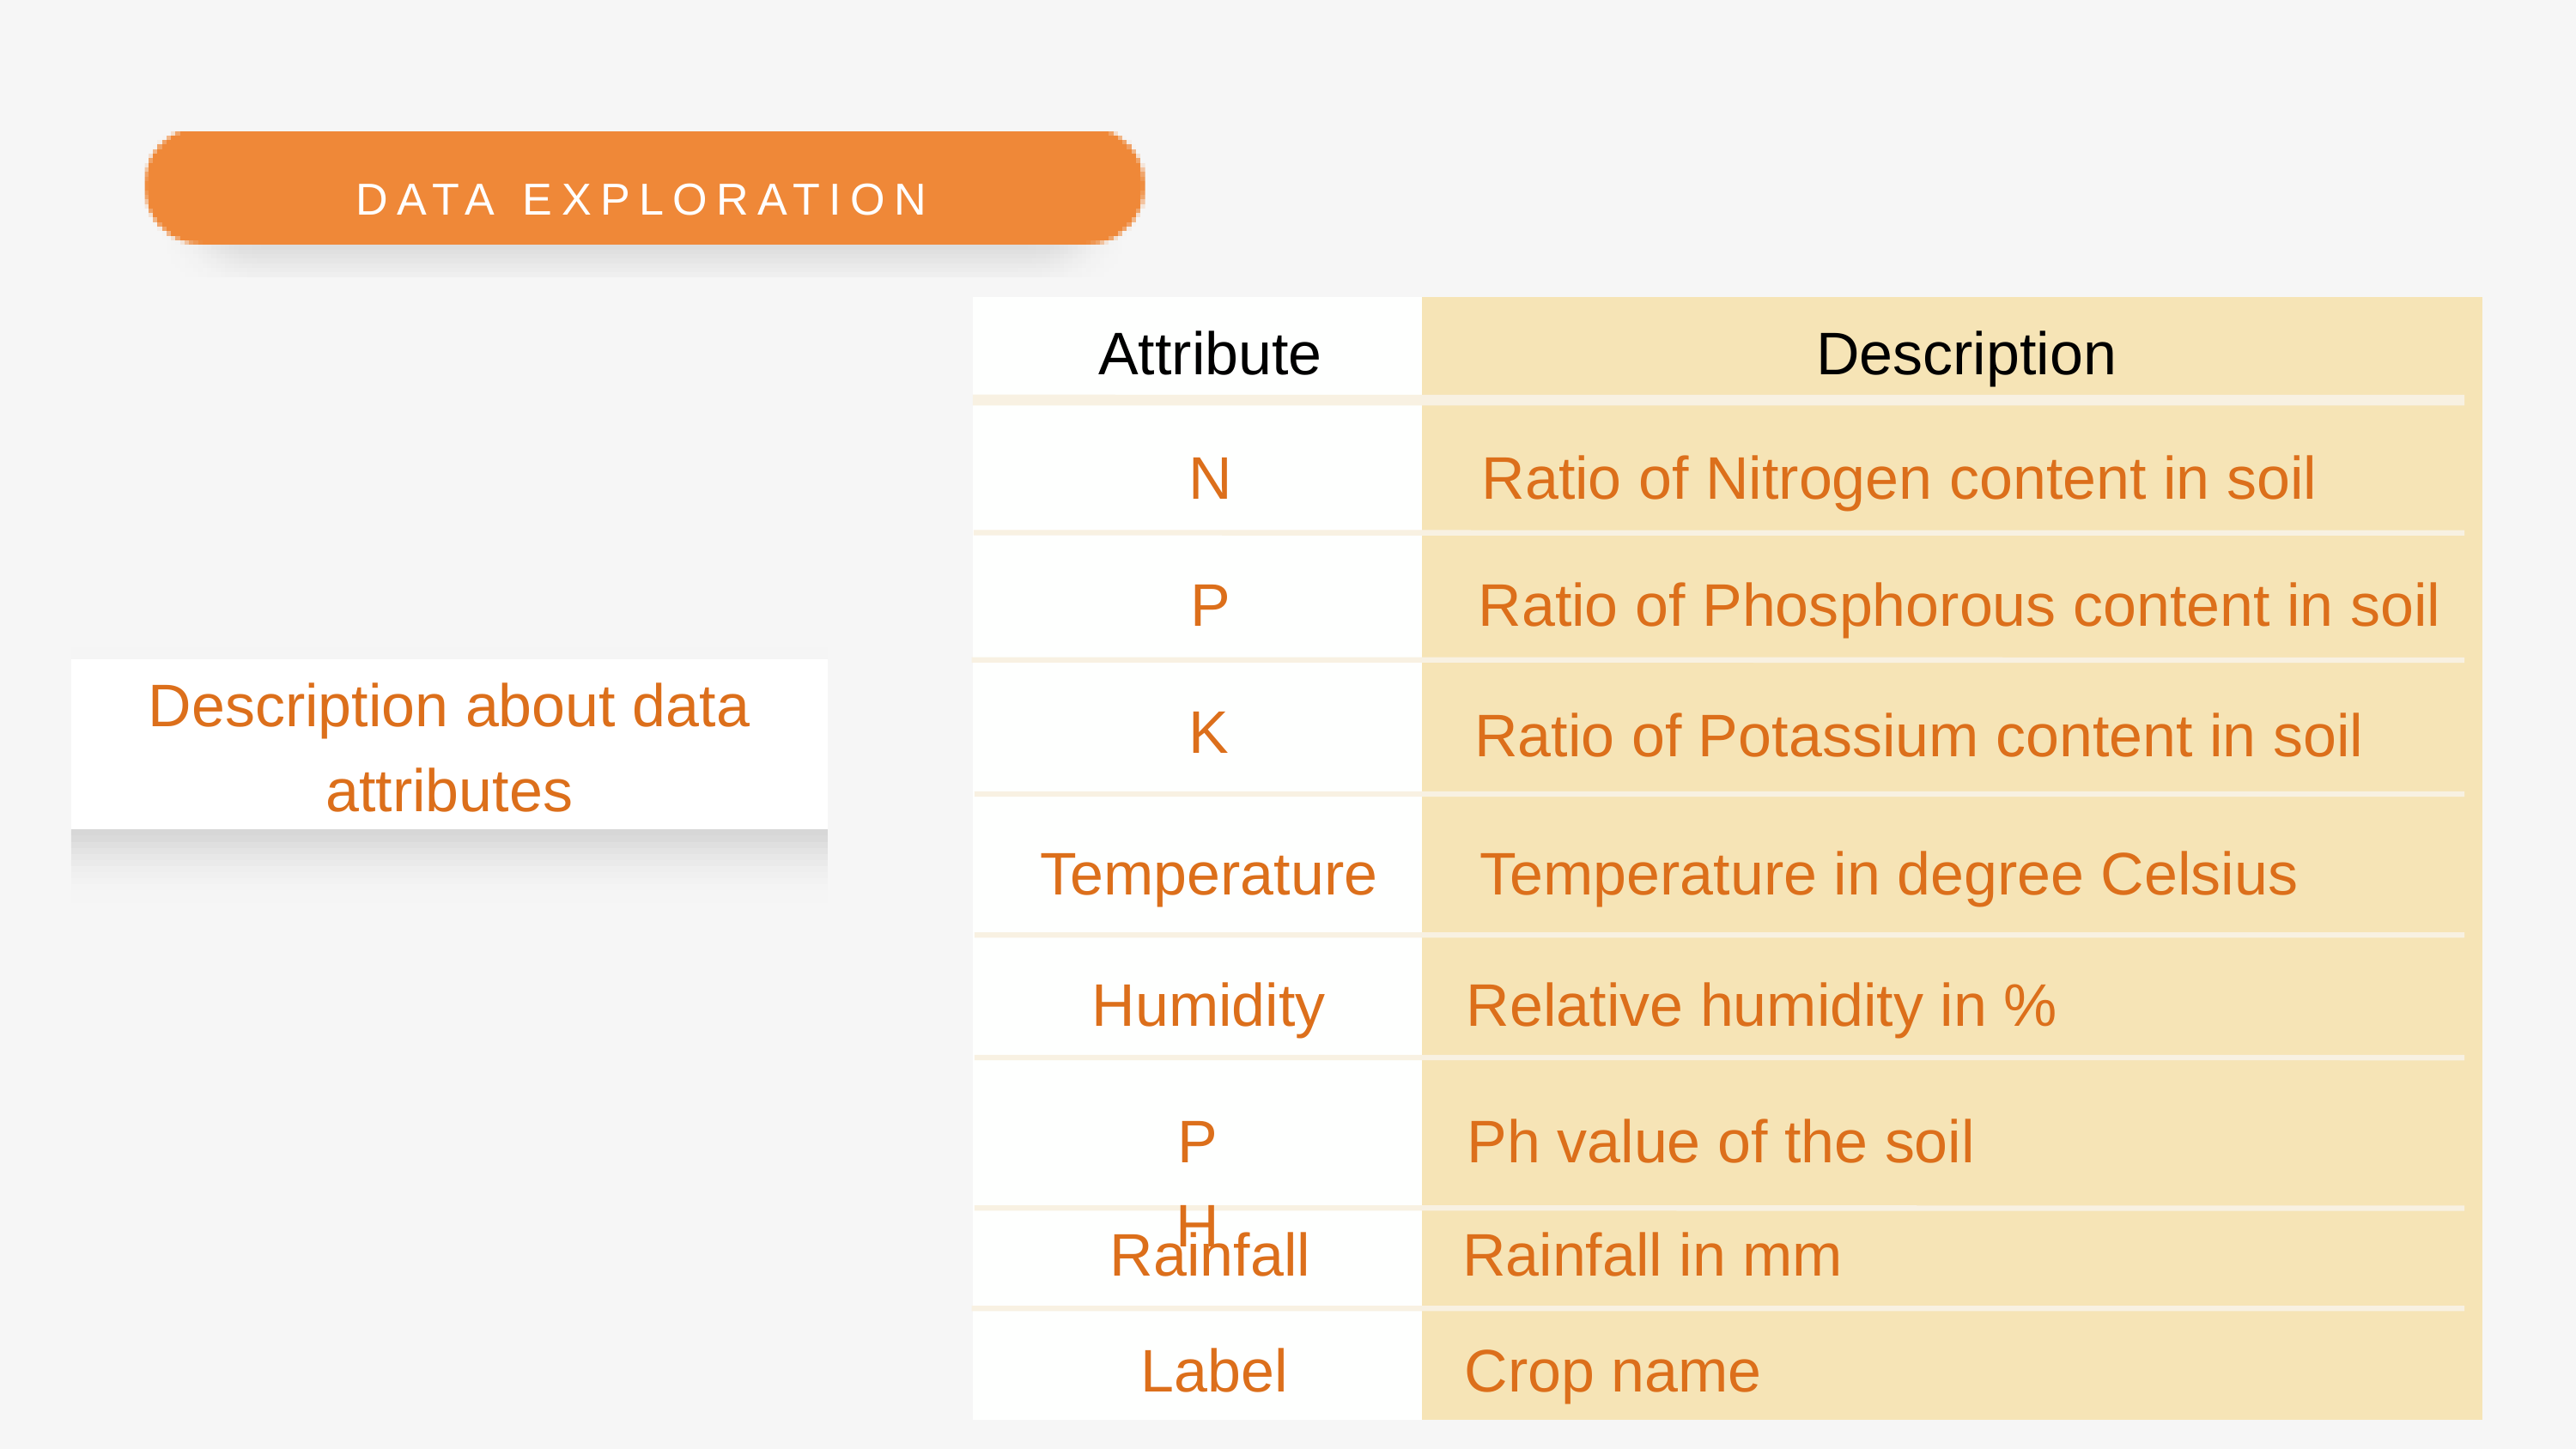

DATA EXPLORATION

Attribute
Description

N
Ratio of Nitrogen content in soil

P
Ratio of Phosphorous content in soil

Description about data attributes

K
Ratio of Potassium content in soil

Temperature
Temperature in degree Celsius

Humidity
Relative humidity in %

PH
Ph value of the soil
Rainfall
Rainfall in mm

Label
Crop name